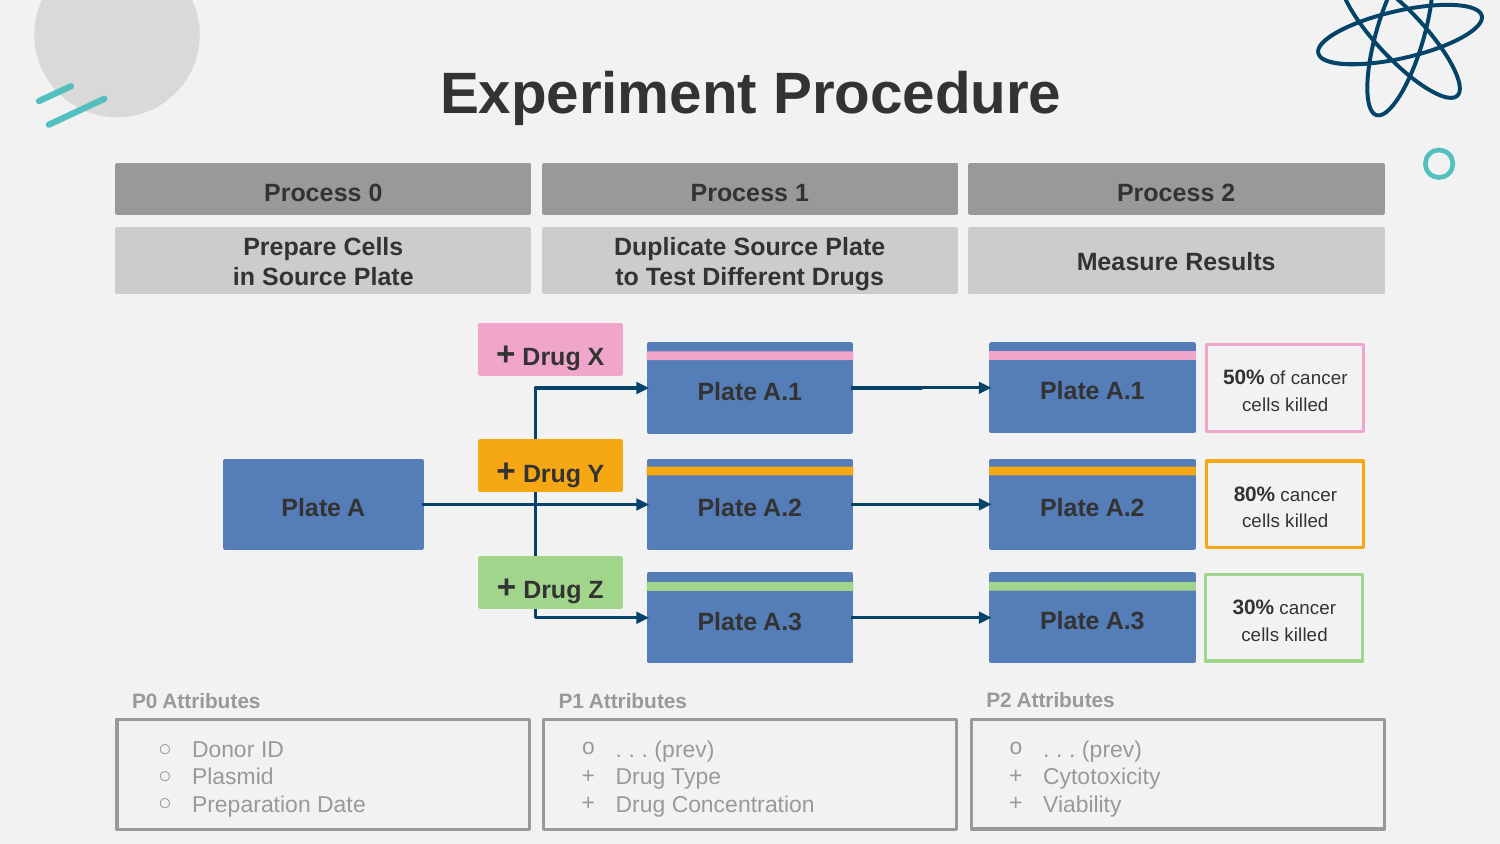

Experiment Procedure
Process 0
Process 1
Process 2
Prepare Cells
in Source Plate
Duplicate Source Plate
to Test Different Drugs
Measure Results
+ Drug X
Plate A.1
50% of cancer
cells killed
Plate A.1

+ Drug Y
Plate A.2
80% cancer
cells killed
Plate A
Plate A.2

+ Drug Z
Plate A.3
30% cancer
cells killed
Plate A.3

P2 Attributes
P0 Attributes
P1 Attributes
. . . (prev)
Cytotoxicity
Viability
Donor ID
Plasmid
Preparation Date
. . . (prev)
Drug Type
Drug Concentration
+  new attribute: Drug Added
Attributes
Attributes
Attributes
Donor ID
CAR Type
Donor ID
CAR Type
Donor ID
CAR Type